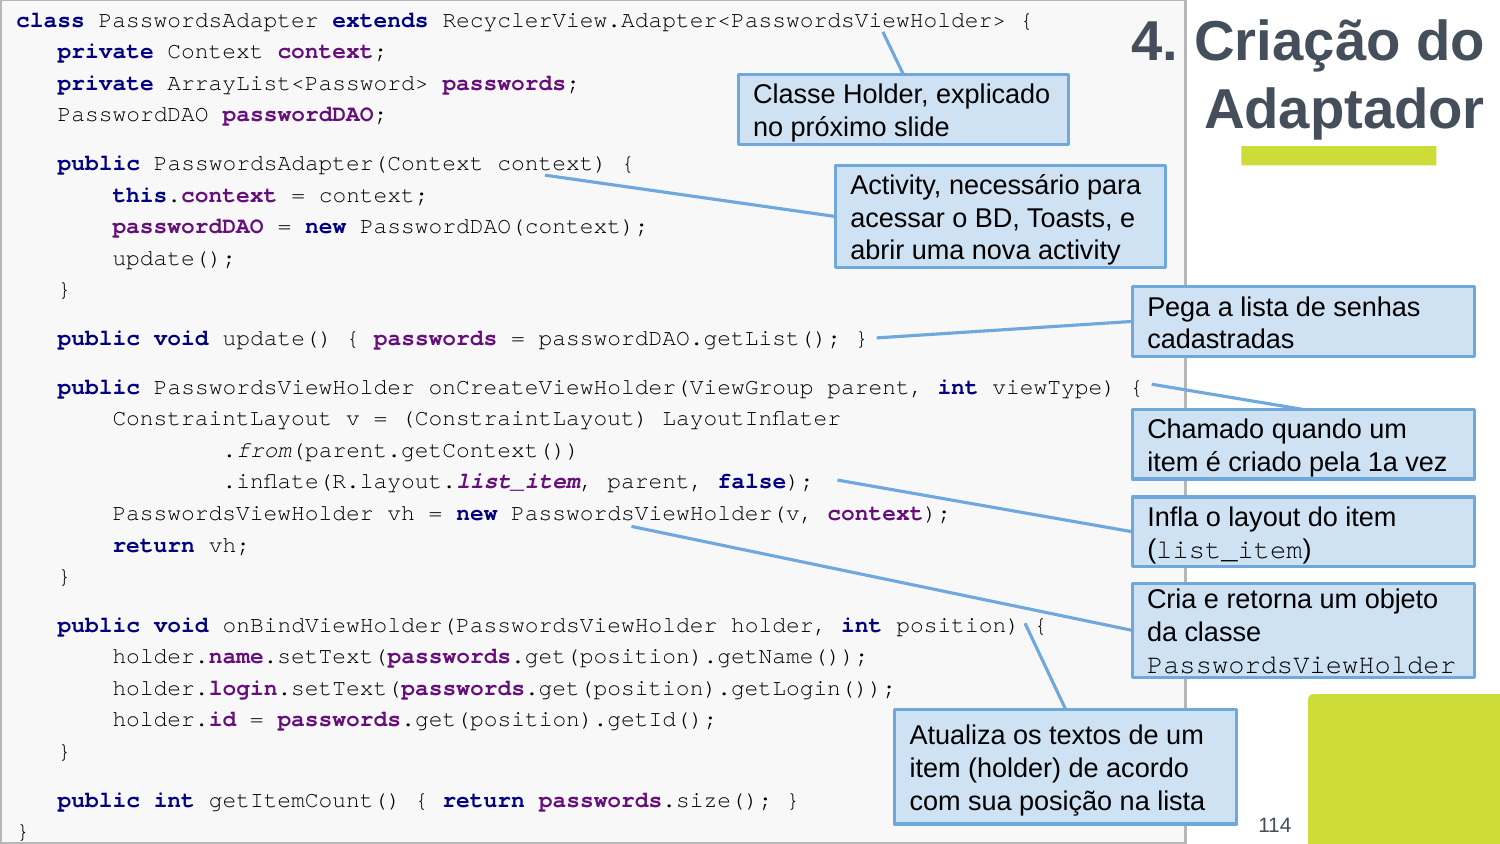

class PasswordsAdapter extends RecyclerView.Adapter<PasswordsViewHolder> {
   private Context context;
   private ArrayList<Password> passwords;
   PasswordDAO passwordDAO;

   public PasswordsAdapter(Context context) {
       this.context = context;
       passwordDAO = new PasswordDAO(context);
       update();
   }

   public void update() { passwords = passwordDAO.getList(); }

   public PasswordsViewHolder onCreateViewHolder(ViewGroup parent, int viewType) {
       ConstraintLayout v = (ConstraintLayout) LayoutInflater
               .from(parent.getContext())
               .inflate(R.layout.list_item, parent, false);
       PasswordsViewHolder vh = new PasswordsViewHolder(v, context);
       return vh;
   }

   public void onBindViewHolder(PasswordsViewHolder holder, int position) {
       holder.name.setText(passwords.get(position).getName());
       holder.login.setText(passwords.get(position).getLogin());
       holder.id = passwords.get(position).getId();
   }

   public int getItemCount() { return passwords.size(); }
}
# 4. Criação do Adaptador
Classe Holder, explicado no próximo slide

Activity, necessário para acessar o BD, Toasts, e abrir uma nova activity
Pega a lista de senhas cadastradas
Chamado quando um item é criado pela 1a vez
Infla o layout do item (list_item)
Cria e retorna um objeto da classe PasswordsViewHolder
Atualiza os textos de um item (holder) de acordo com sua posição na lista
114